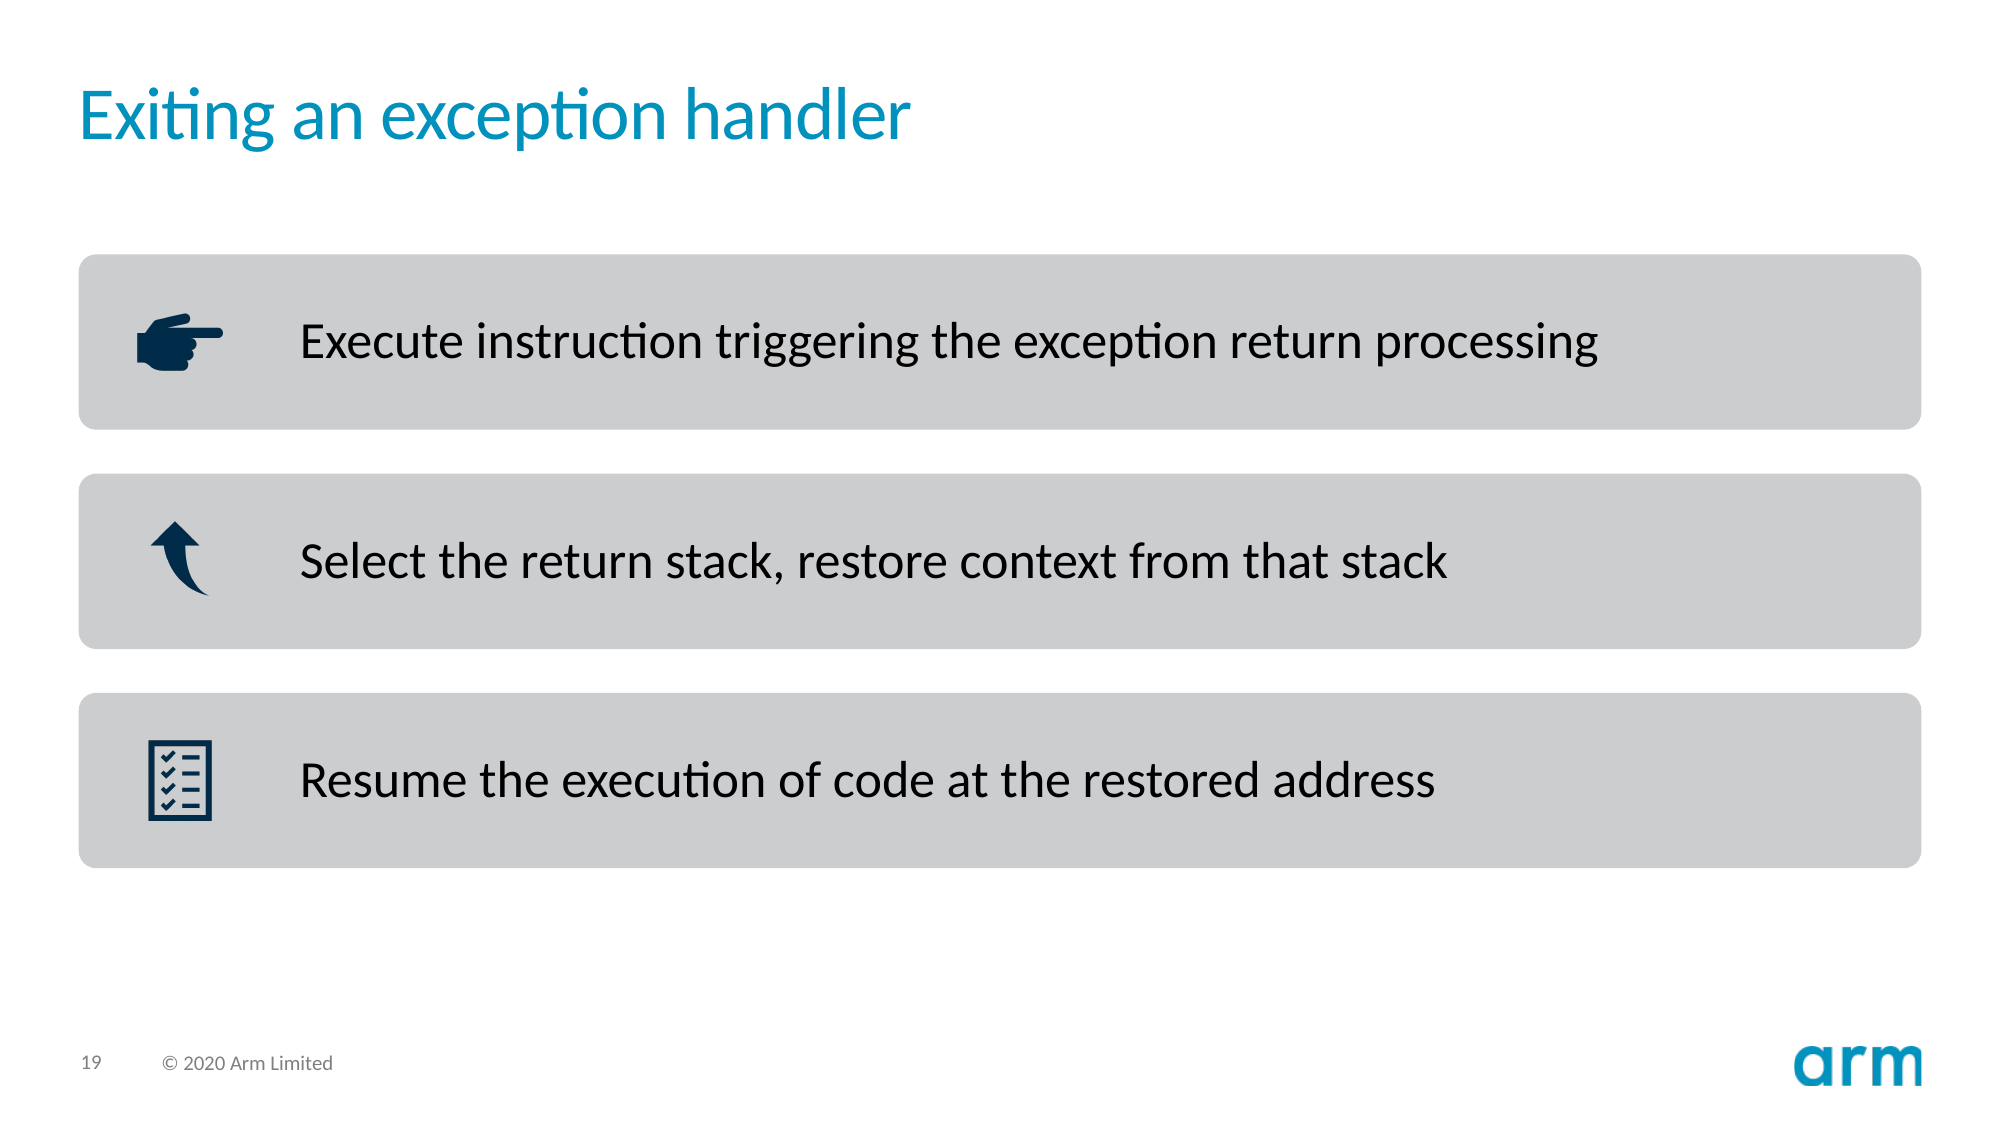

# Exiting an exception handler
Execute instruction triggering the exception return processing
Select the return stack, restore context from that stack
Resume the execution of code at the restored address